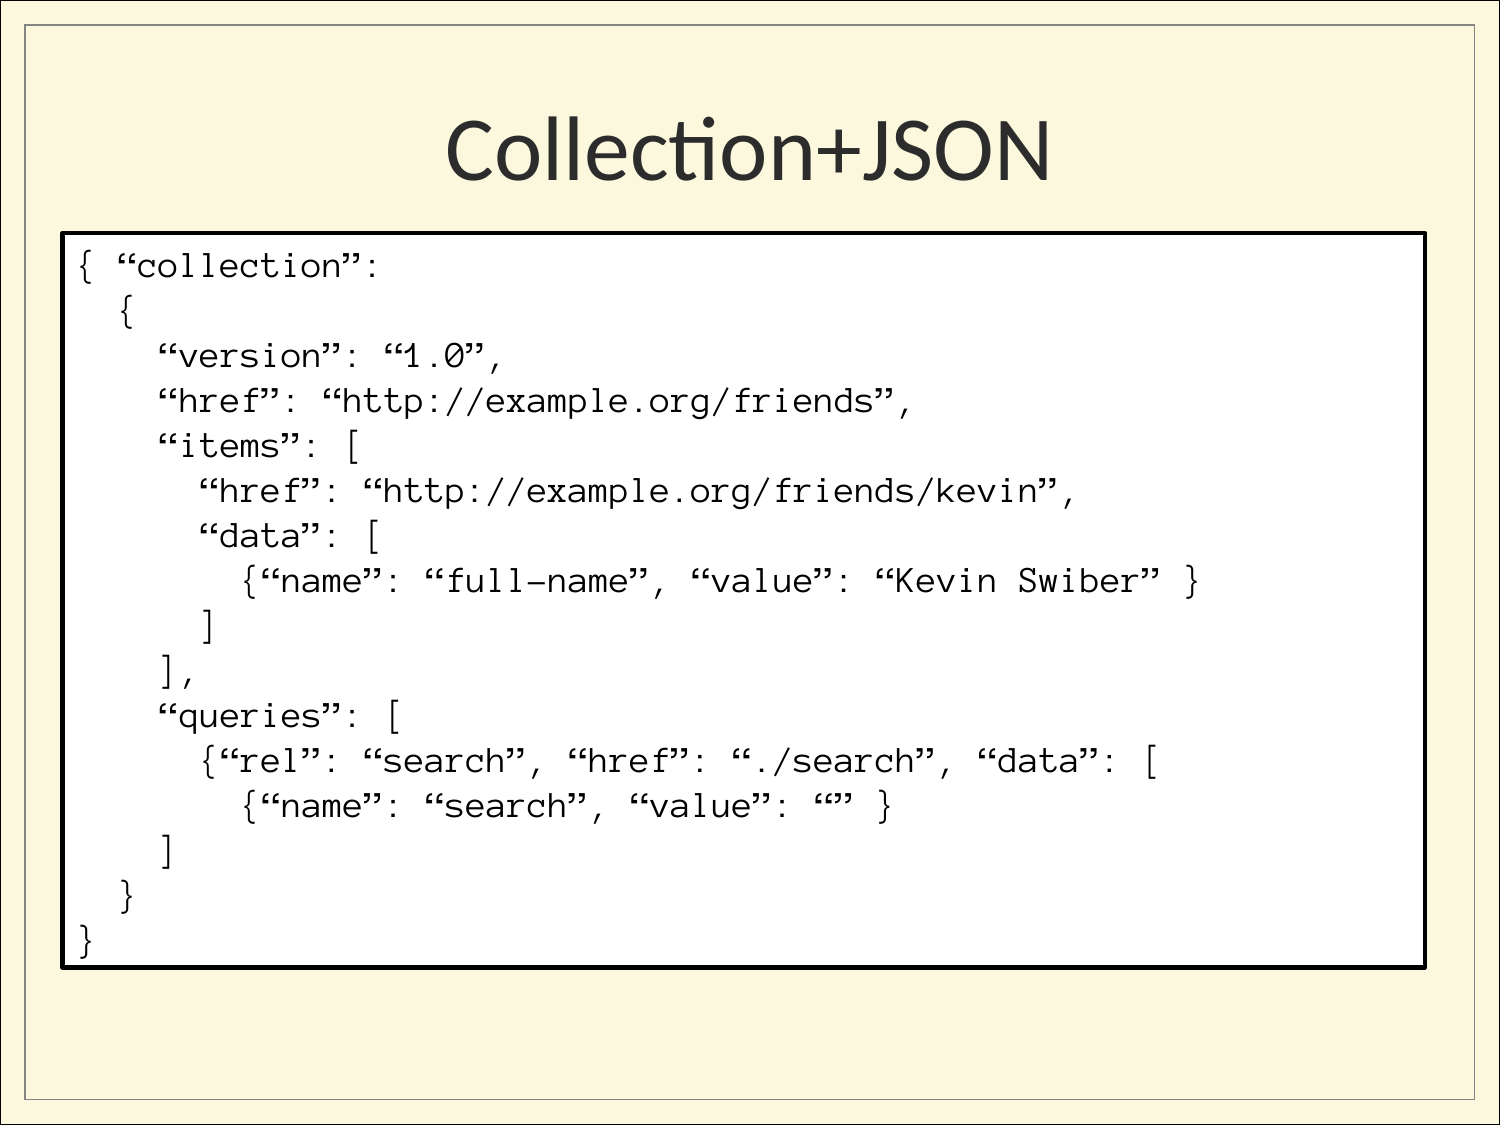

# Collection+JSON
{ “collection”:
  {
    “version”: “1.0”,
    “href”: “http://example.org/friends”,
    “items”: [
      “href”: “http://example.org/friends/kevin”,
      “data”: [
        {“name”: “full-name”, “value”: “Kevin Swiber” }
      ]
    ],
    “queries”: [
      {“rel”: “search”, “href”: “./search”, “data”: [
        {“name”: “search”, “value”: “” }
    ]
  }
}